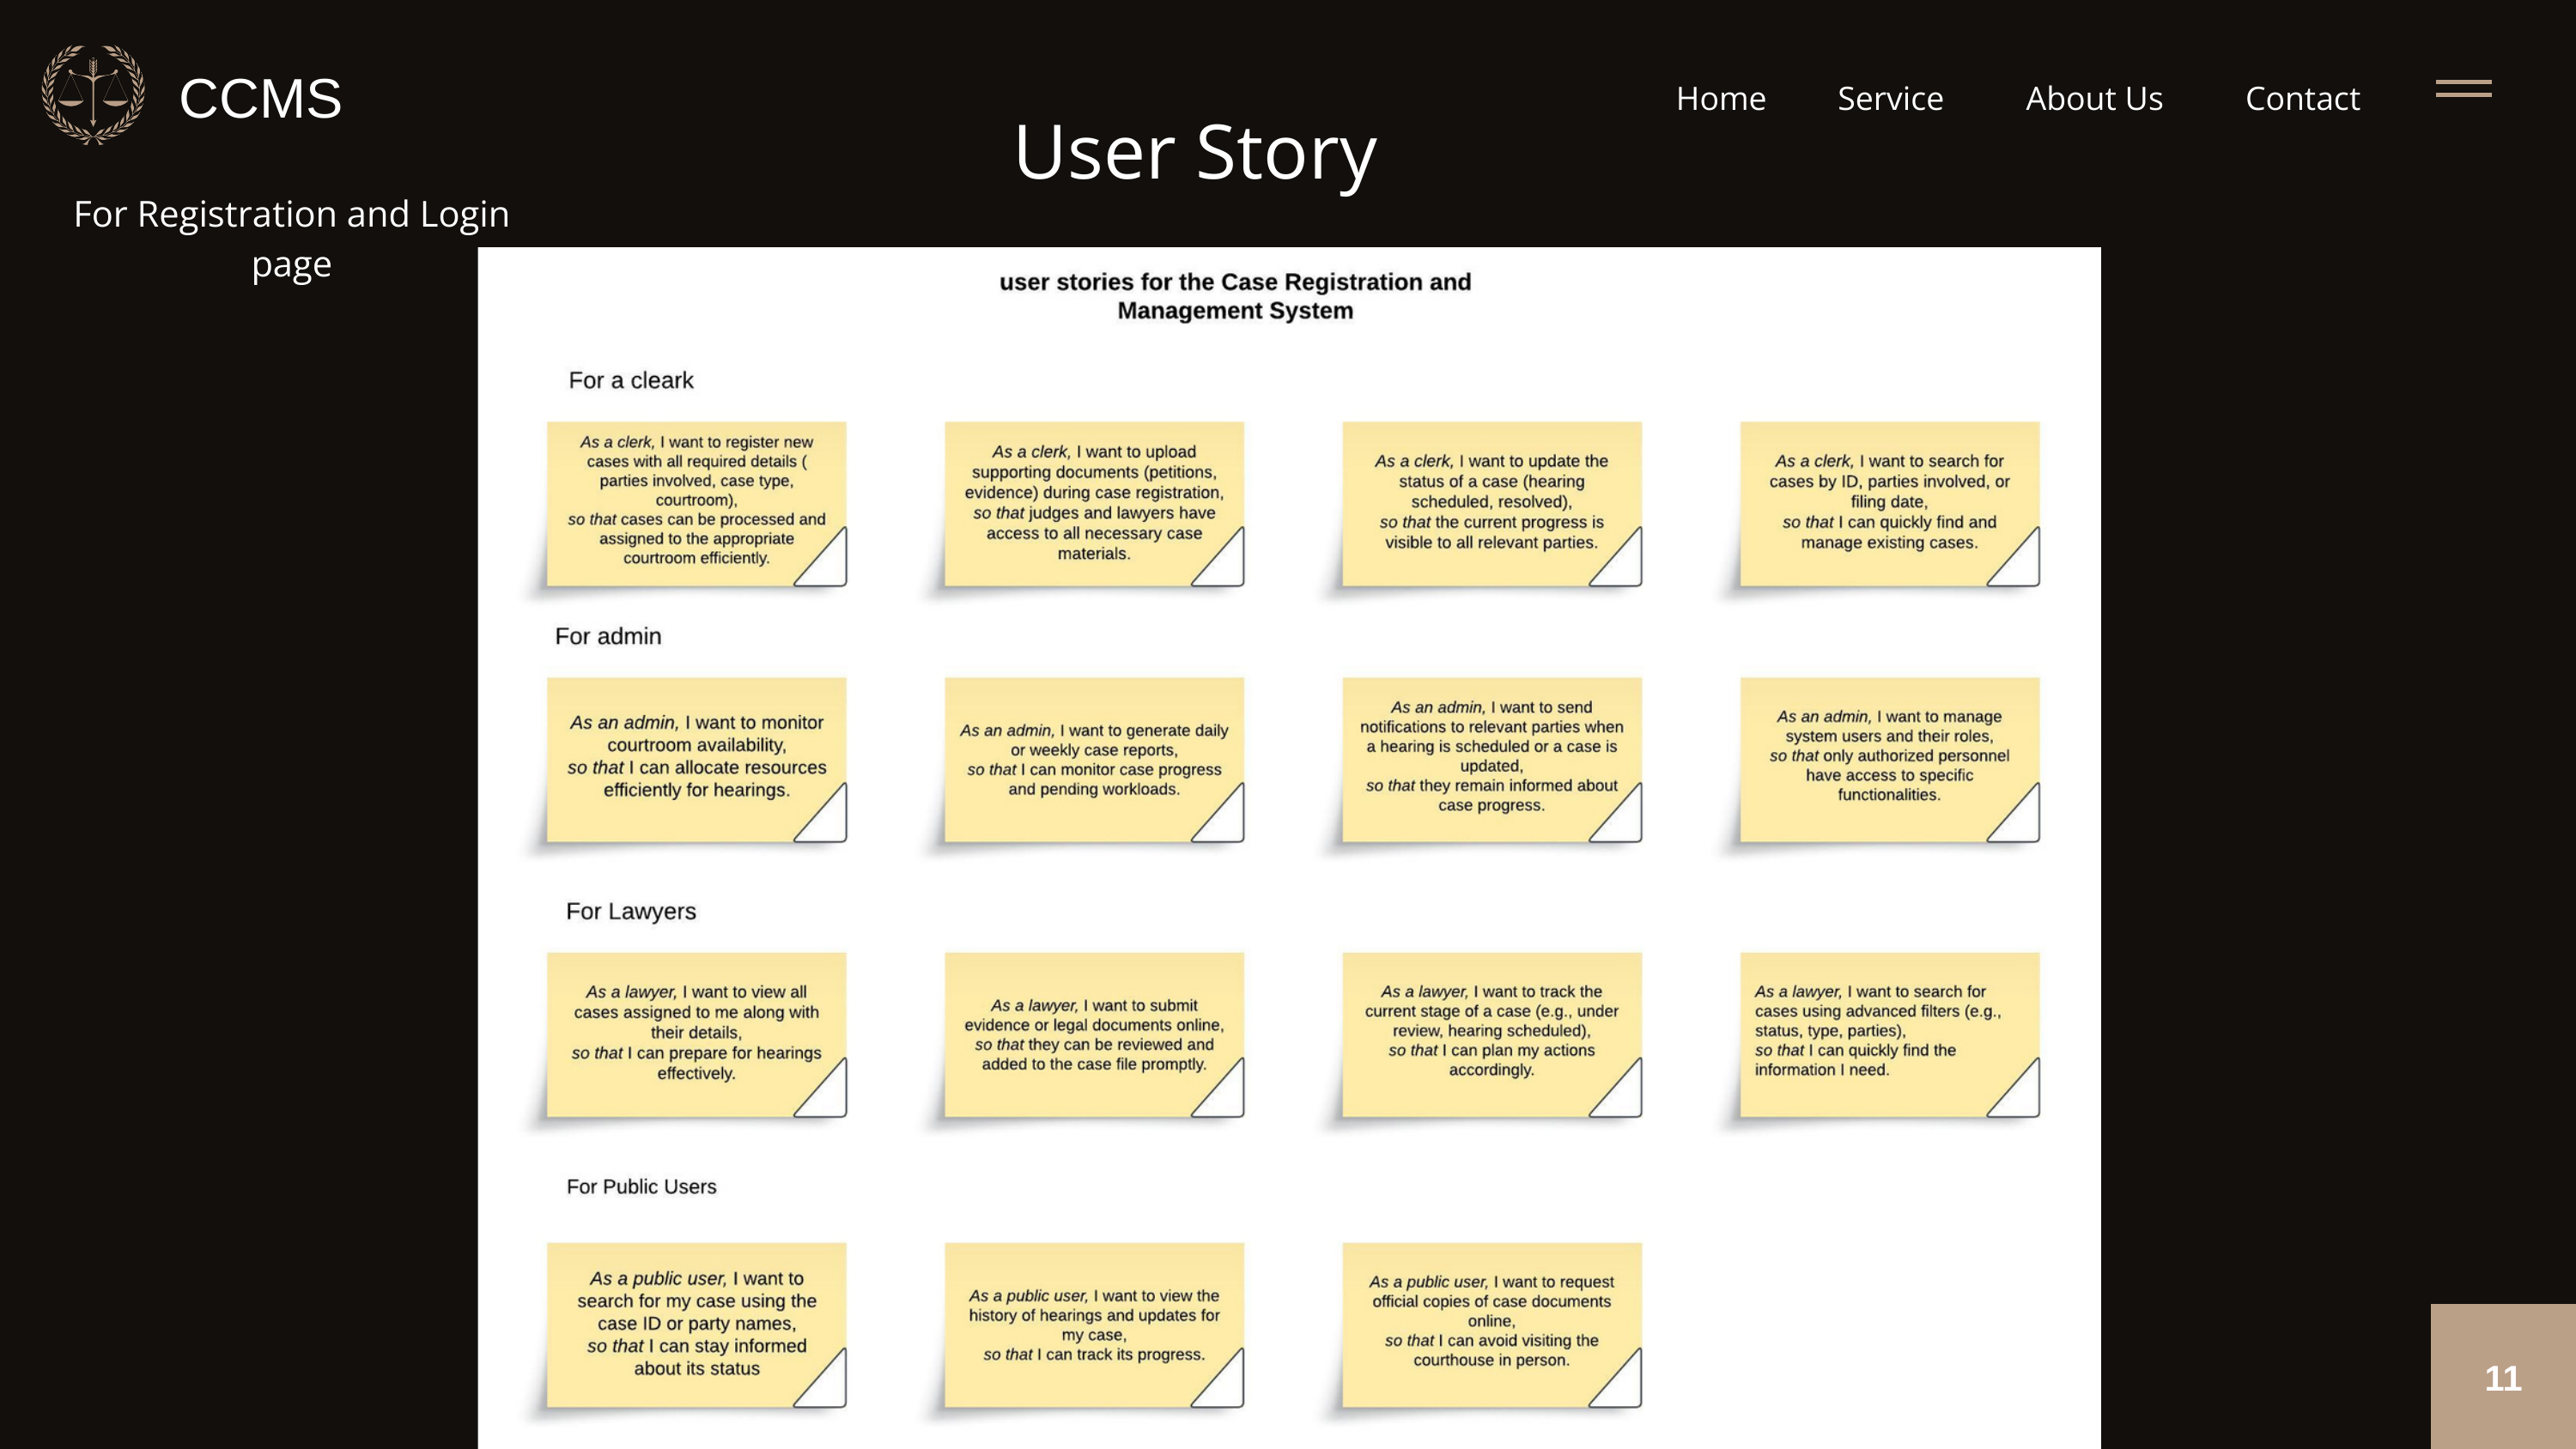

CCMS
Home
Service
About Us
Contact

User Story

For Registration and Login page

11